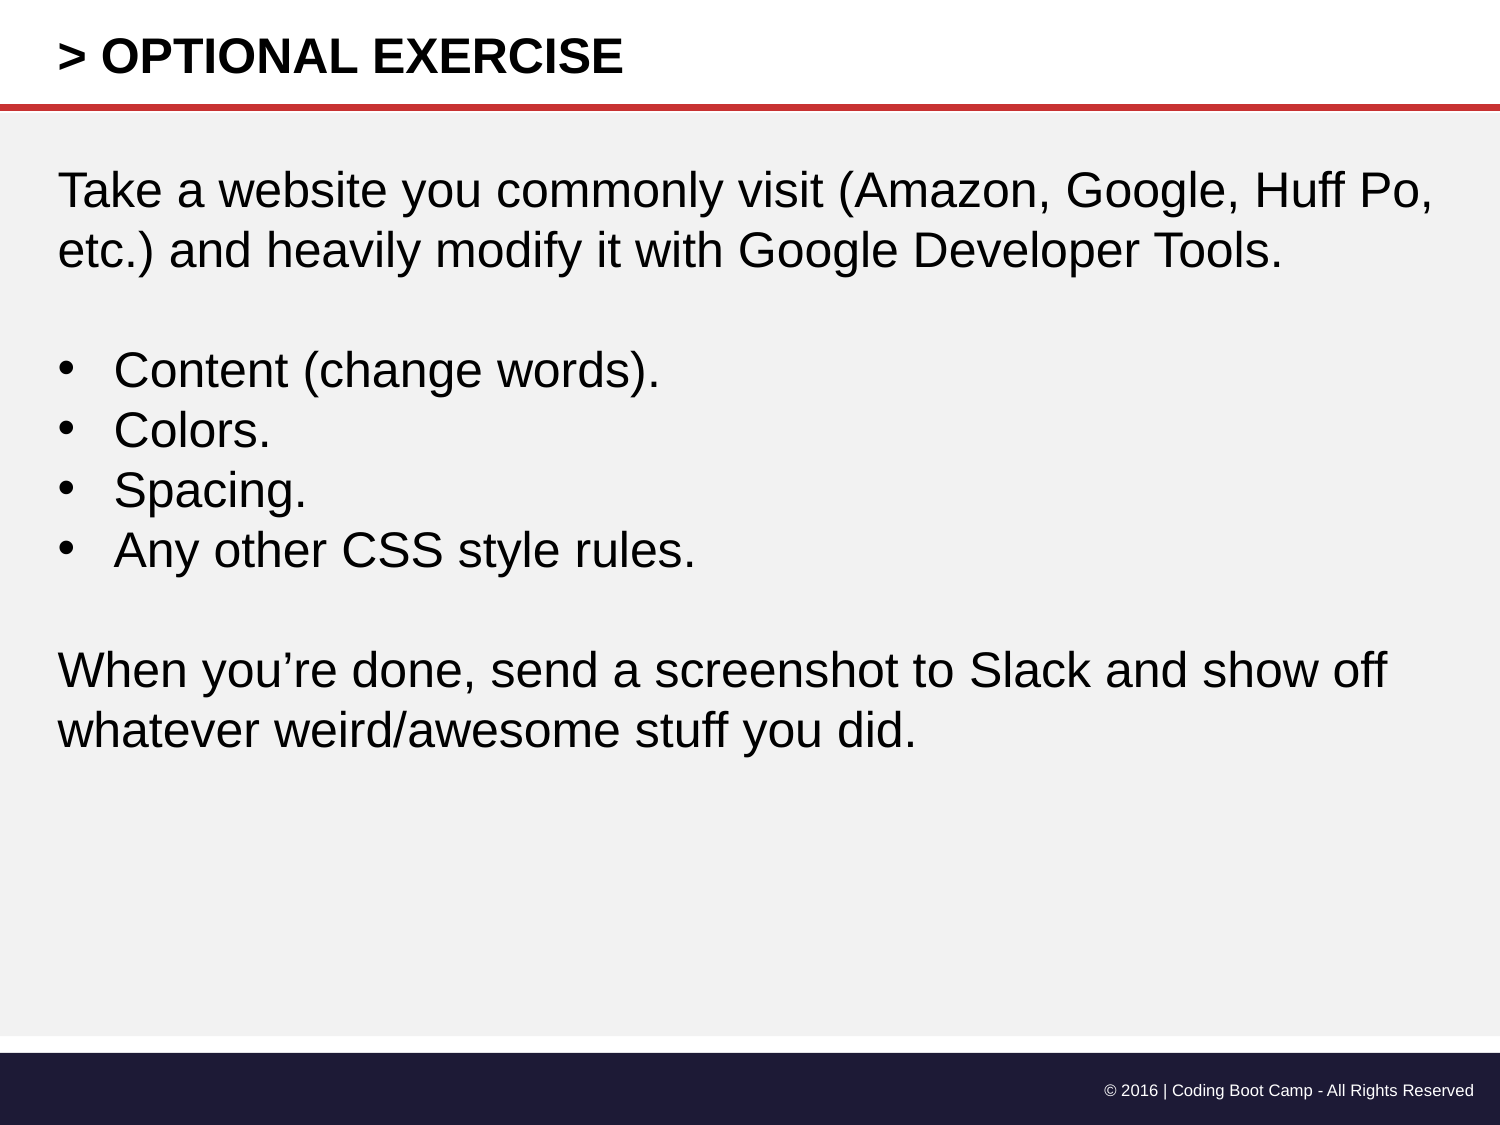

> OPTIONAL EXERCISE

Take a website you commonly visit (Amazon, Google, Huff Po, etc.) and heavily modify it with Google Developer Tools.

Content (change words).
Colors.
Spacing.
Any other CSS style rules.

When you’re done, send a screenshot to Slack and show off whatever weird/awesome stuff you did.